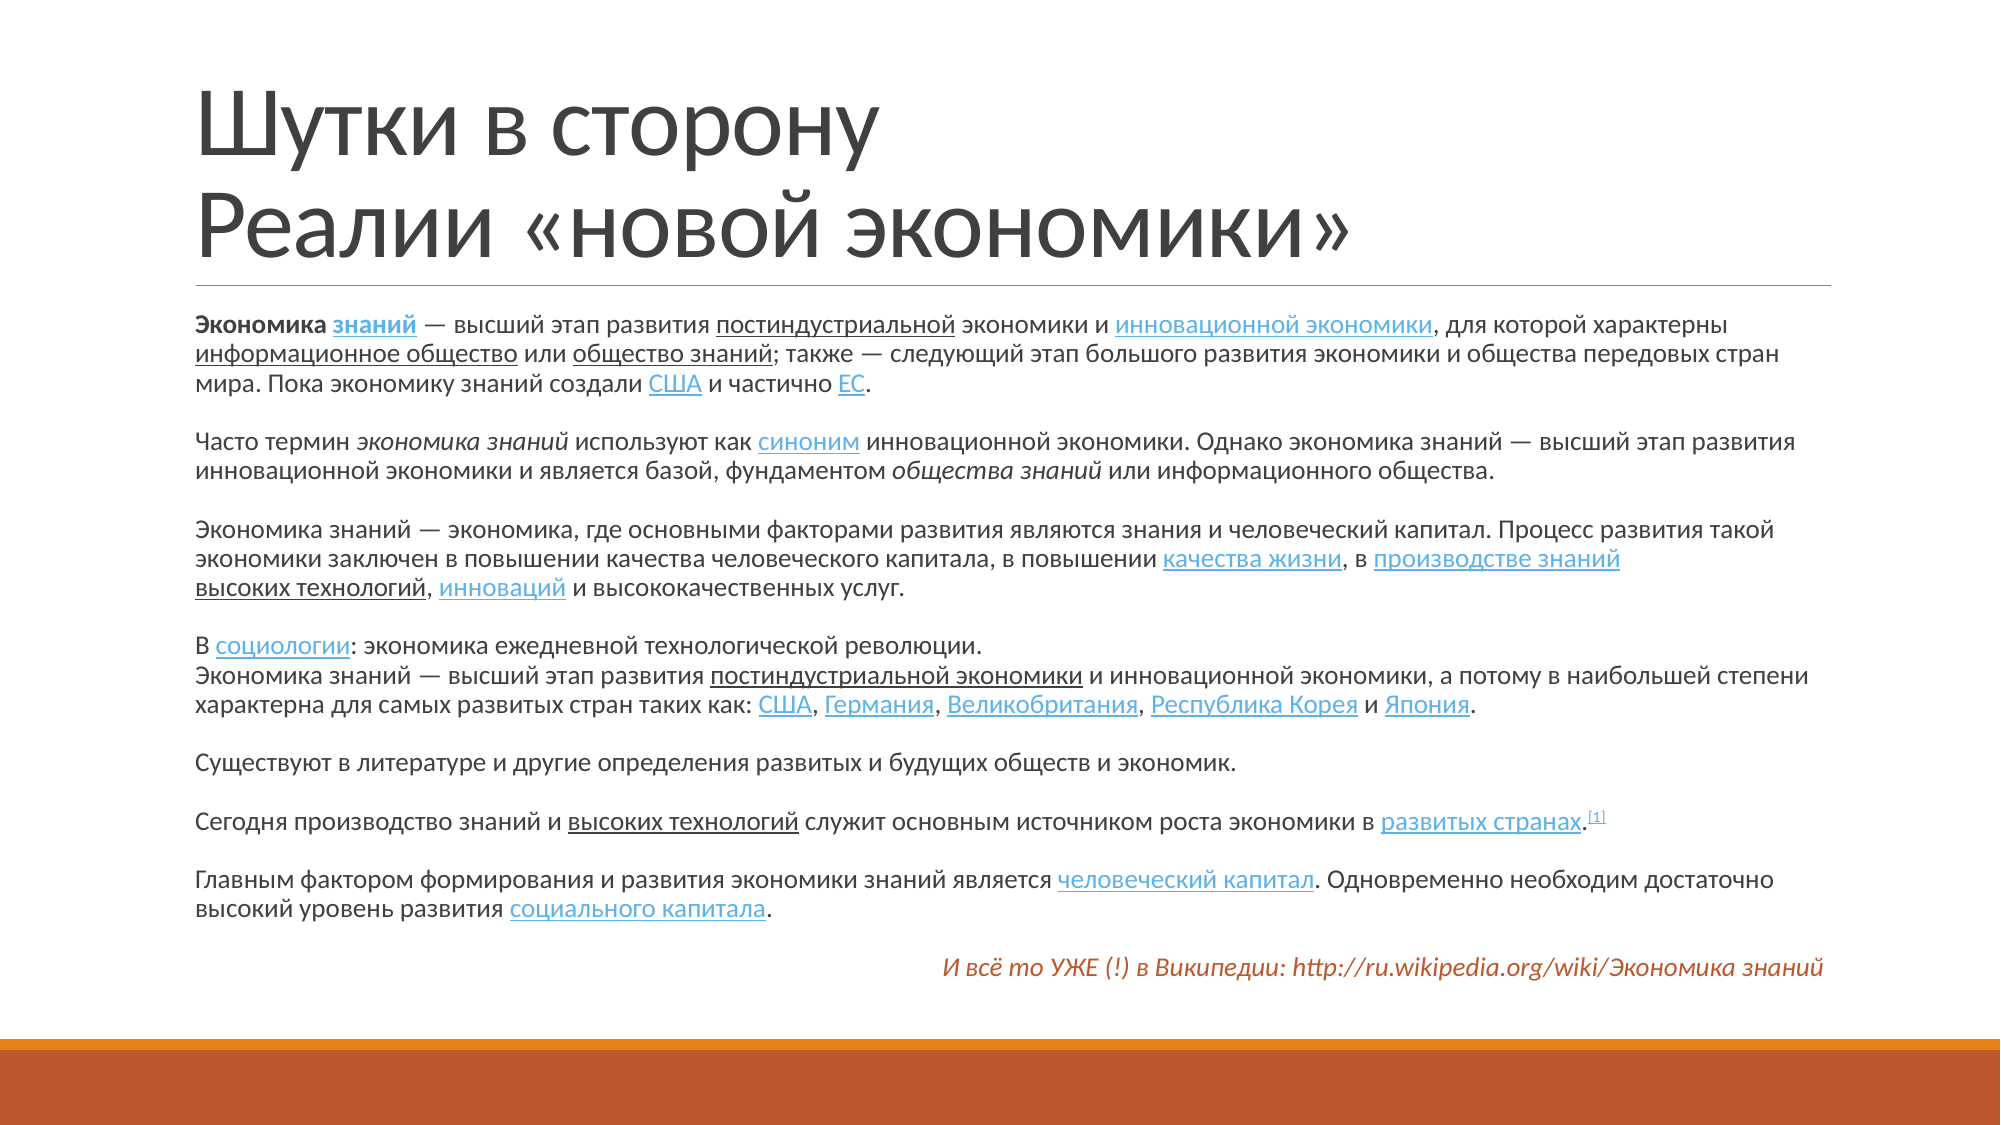

# Шутки в сторону Реалии «новой экономики»
Экономика знаний — высший этап развития постиндустриальной экономики и инновационной экономики, для которой характерны информационное общество или общество знаний; также — следующий этап большого развития экономики и общества передовых стран мира. Пока экономику знаний создали США и частично ЕС.
Часто термин экономика знаний используют как синоним инновационной экономики. Однако экономика знаний — высший этап развития инновационной экономики и является базой, фундаментом общества знаний или информационного общества.
Экономика знаний — экономика, где основными факторами развития являются знания и человеческий капитал. Процесс развития такой экономики заключен в повышении качества человеческого капитала, в повышении качества жизни, в производстве знаний высоких технологий, инноваций и высококачественных услуг.
В социологии: экономика ежедневной технологической революции. 
Экономика знаний — высший этап развития постиндустриальной экономики и инновационной экономики, а потому в наибольшей степени характерна для самых развитых стран таких как: США, Германия, Великобритания, Республика Корея и Япония.
Существуют в литературе и другие определения развитых и будущих обществ и экономик.
Сегодня производство знаний и высоких технологий служит основным источником роста экономики в развитых странах.[1]
Главным фактором формирования и развития экономики знаний является человеческий капитал. Одновременно необходим достаточно высокий уровень развития социального капитала.
И всё то УЖЕ (!) в Википедии: http://ru.wikipedia.org/wiki/Экономика знаний